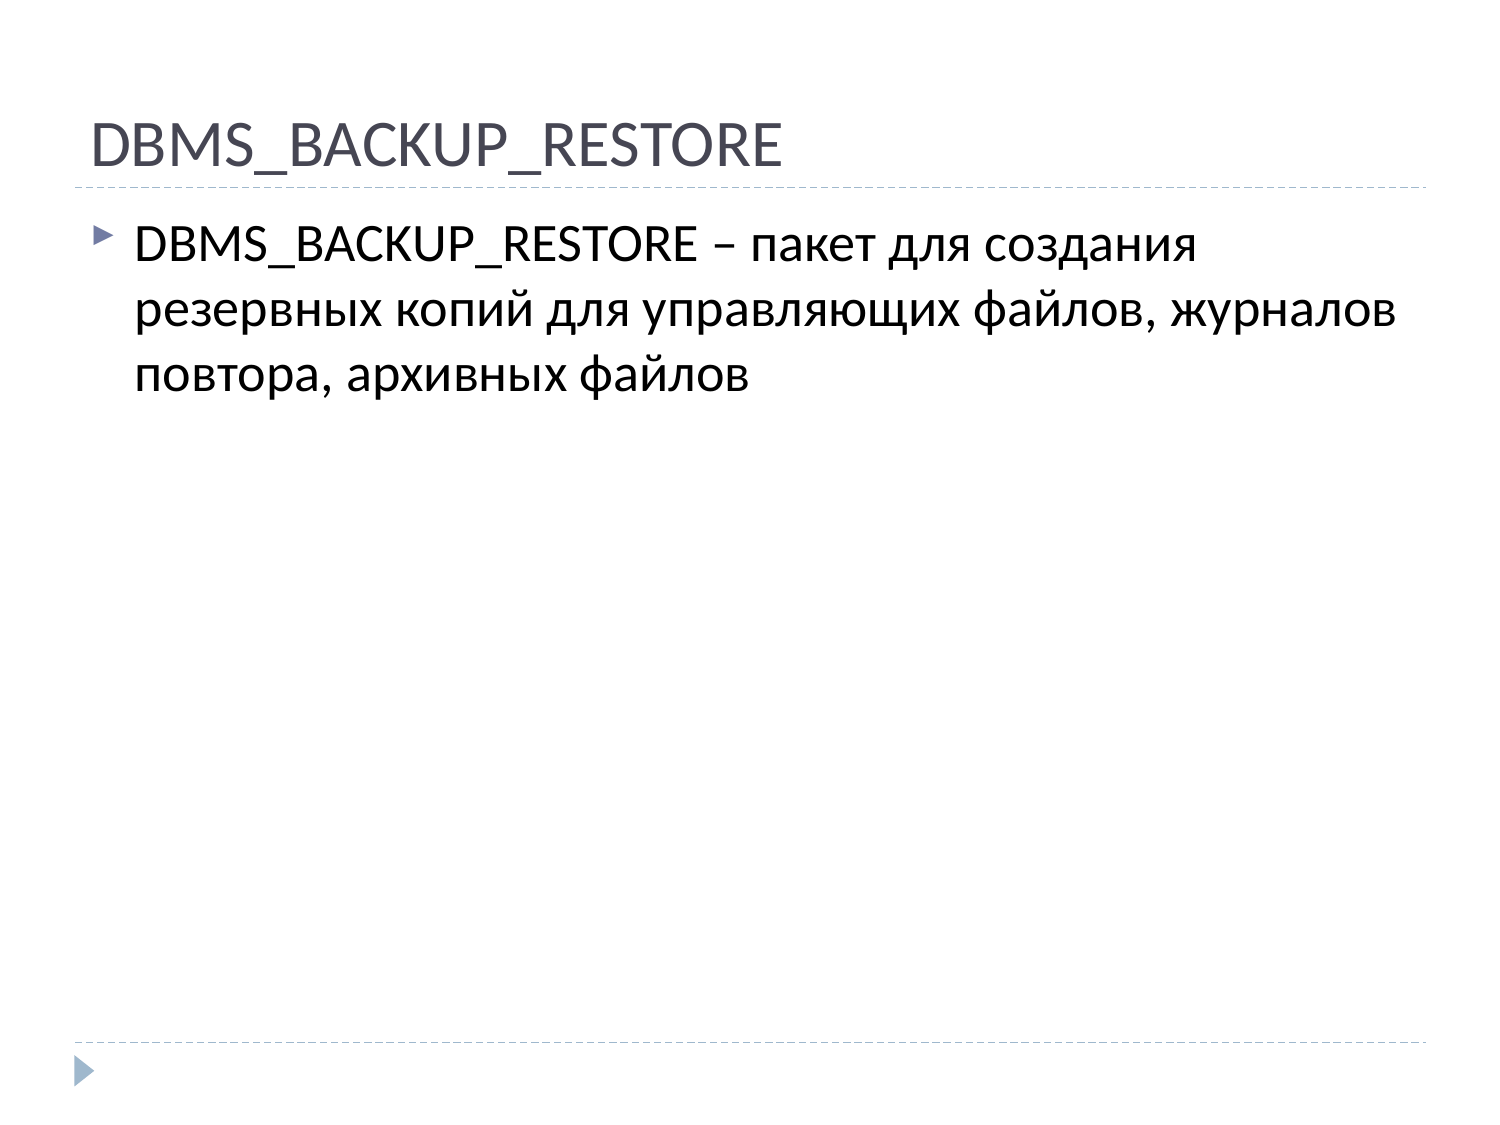

# DBMS_BACKUP_RESTORE
DBMS_BACKUP_RESTORE – пакет для создания резервных копий для управляющих файлов, журналов повтора, архивных файлов